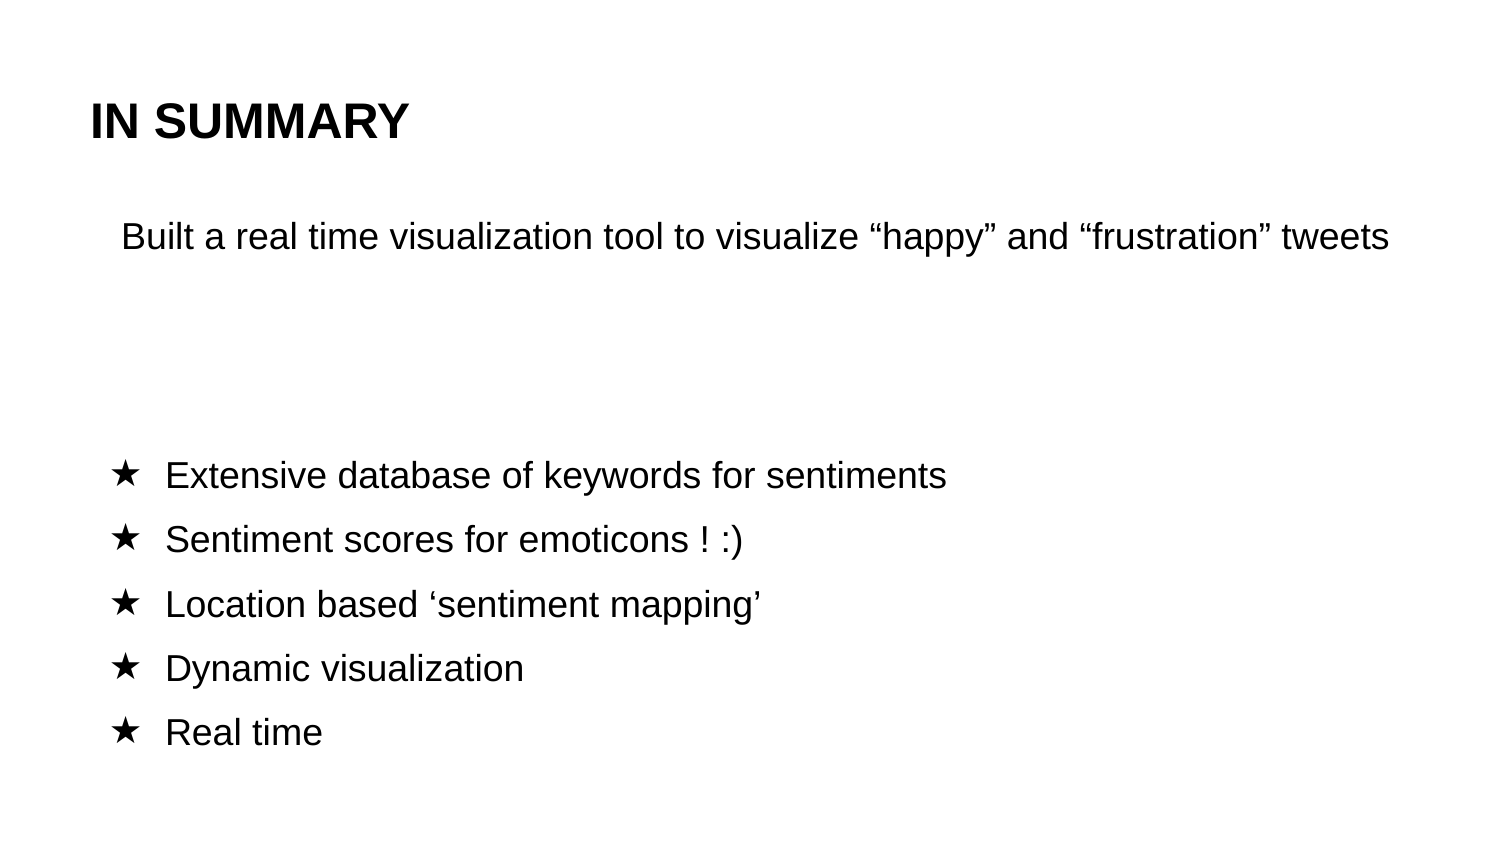

# IN SUMMARY
Built a real time visualization tool to visualize “happy” and “frustration” tweets

Extensive database of keywords for sentiments
Sentiment scores for emoticons ! :)
Location based ‘sentiment mapping’
Dynamic visualization
Real time

Existing applications like Sentiment Viz lack a dynamic approach